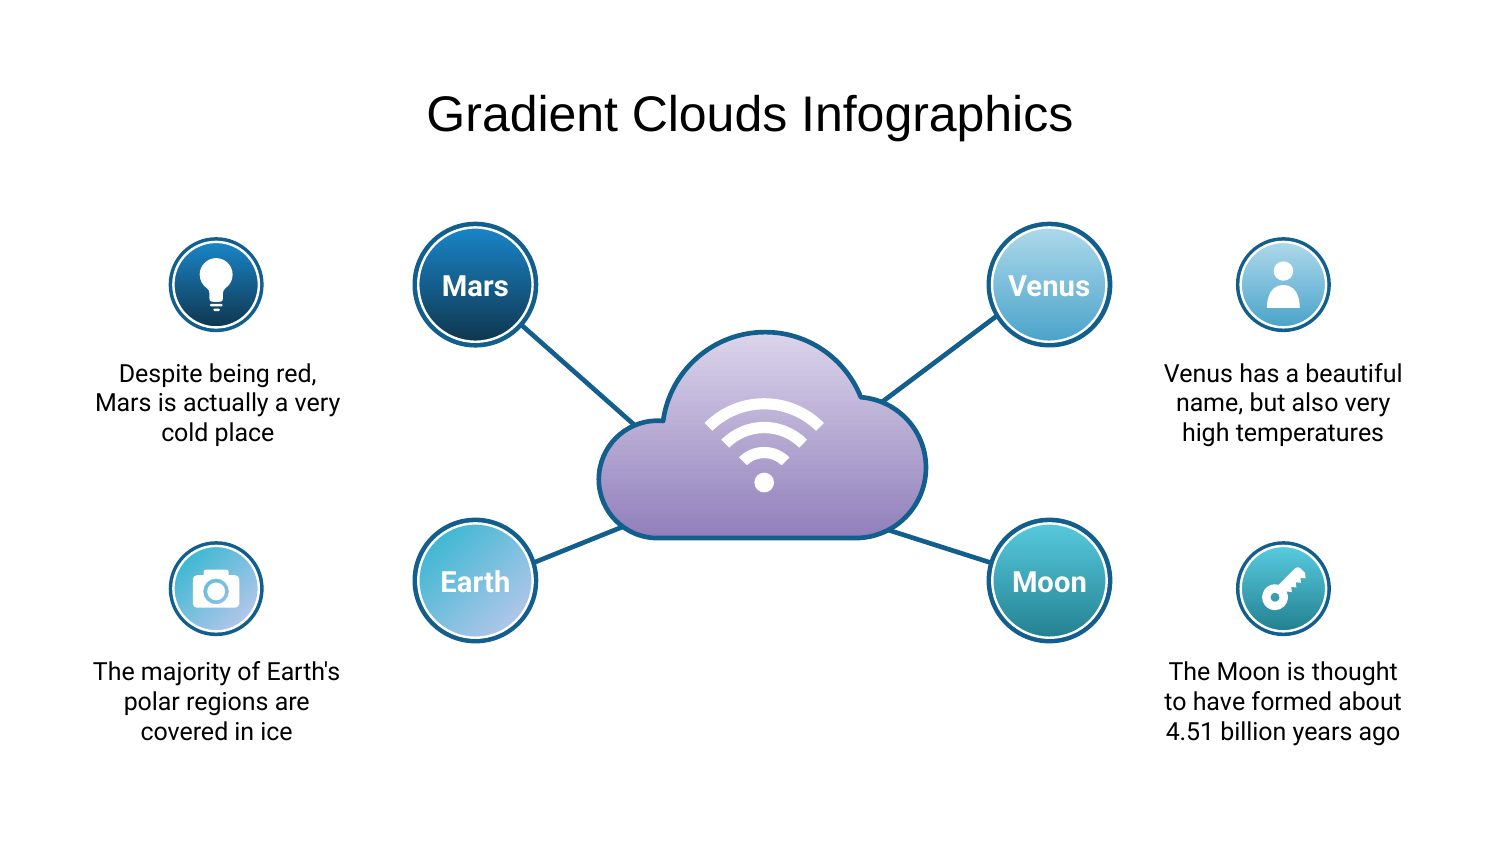

# Gradient Clouds Infographics

Mars
Venus

Despite being red, Mars is actually a very cold place
Venus has a beautiful name, but also very high temperatures

Earth

Moon

The majority of Earth's polar regions are covered in ice
The Moon is thought to have formed about 4.51 billion years ago